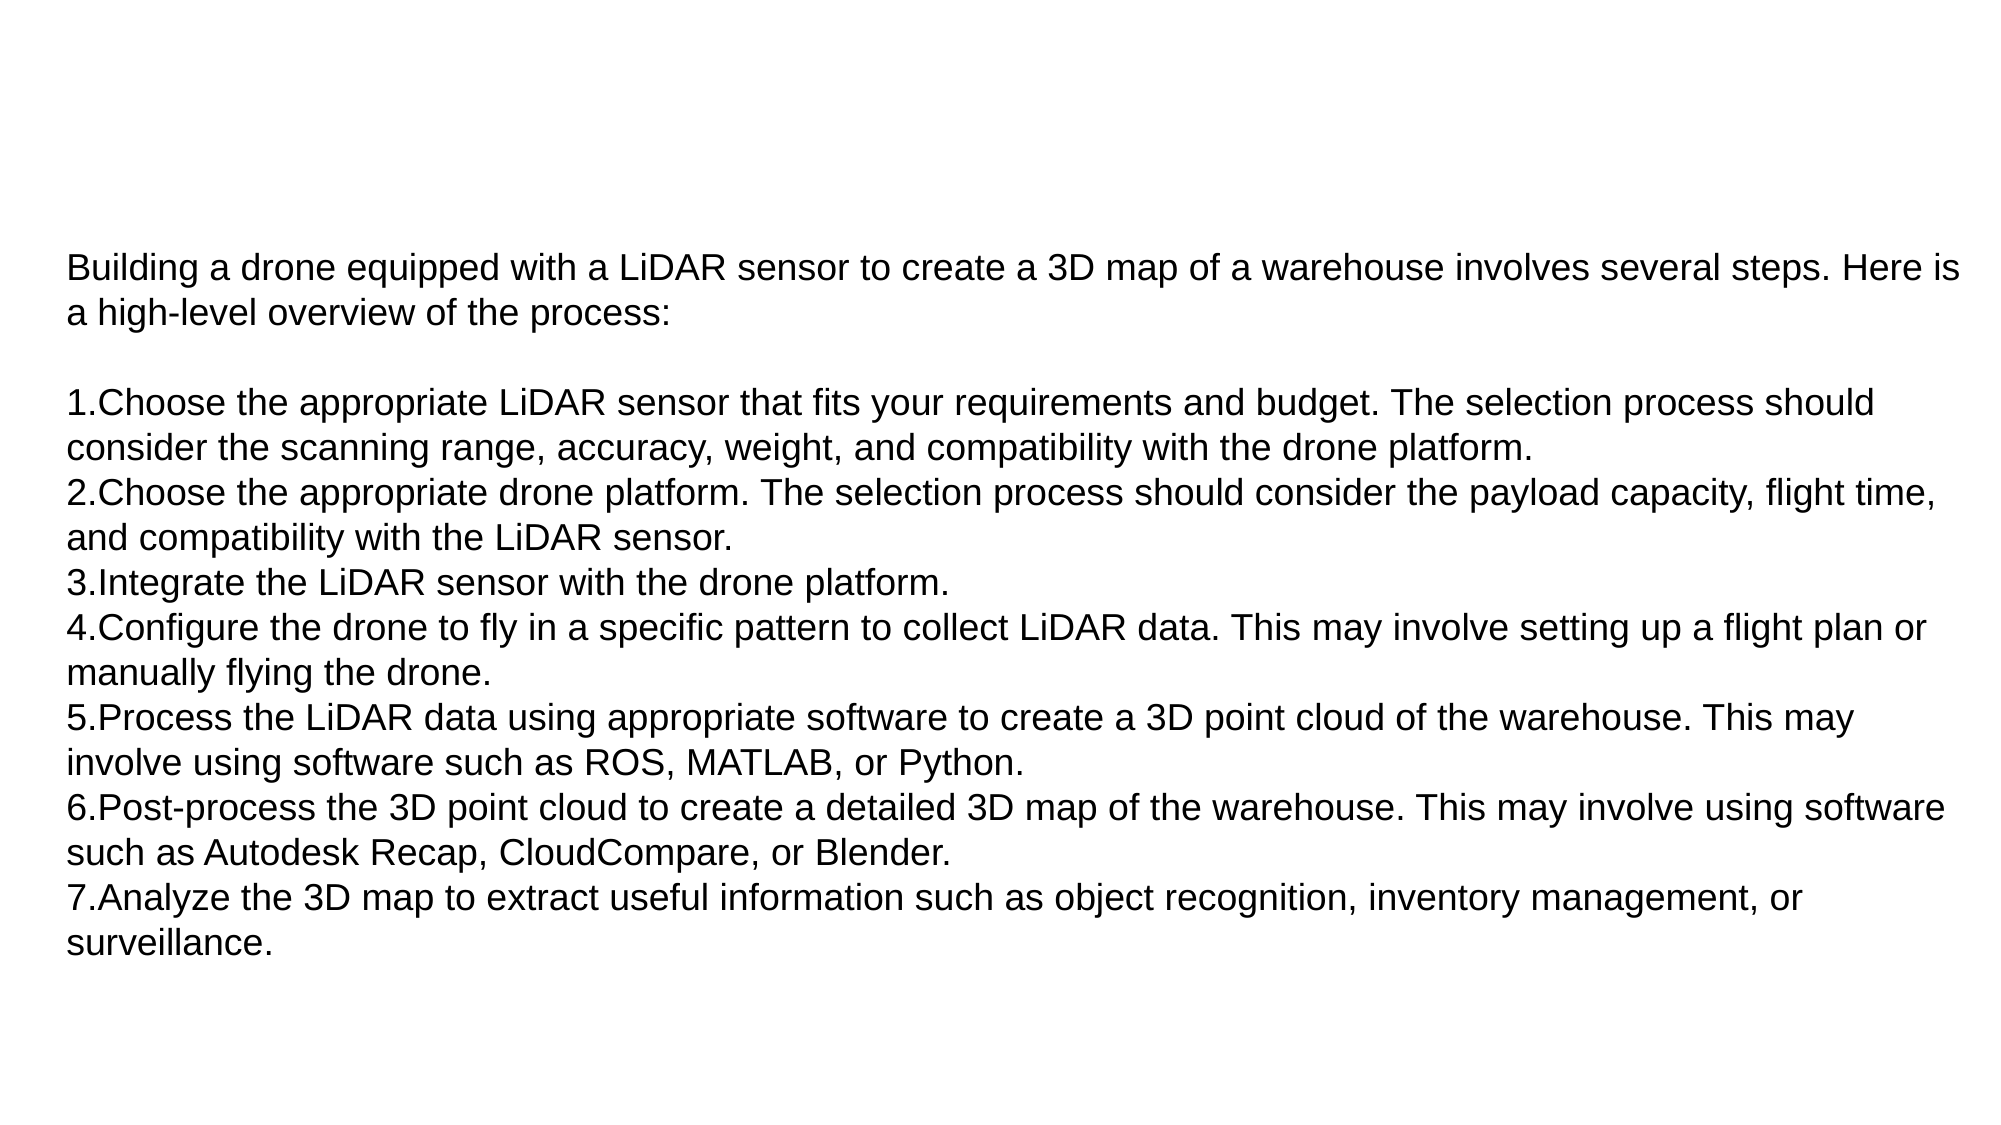

Building a drone equipped with a LiDAR sensor to create a 3D map of a warehouse involves several steps. Here is a high-level overview of the process:

Choose the appropriate LiDAR sensor that fits your requirements and budget. The selection process should consider the scanning range, accuracy, weight, and compatibility with the drone platform.
Choose the appropriate drone platform. The selection process should consider the payload capacity, flight time, and compatibility with the LiDAR sensor.
Integrate the LiDAR sensor with the drone platform.
Configure the drone to fly in a specific pattern to collect LiDAR data. This may involve setting up a flight plan or manually flying the drone.
Process the LiDAR data using appropriate software to create a 3D point cloud of the warehouse. This may involve using software such as ROS, MATLAB, or Python.
Post-process the 3D point cloud to create a detailed 3D map of the warehouse. This may involve using software such as Autodesk Recap, CloudCompare, or Blender.
Analyze the 3D map to extract useful information such as object recognition, inventory management, or surveillance.